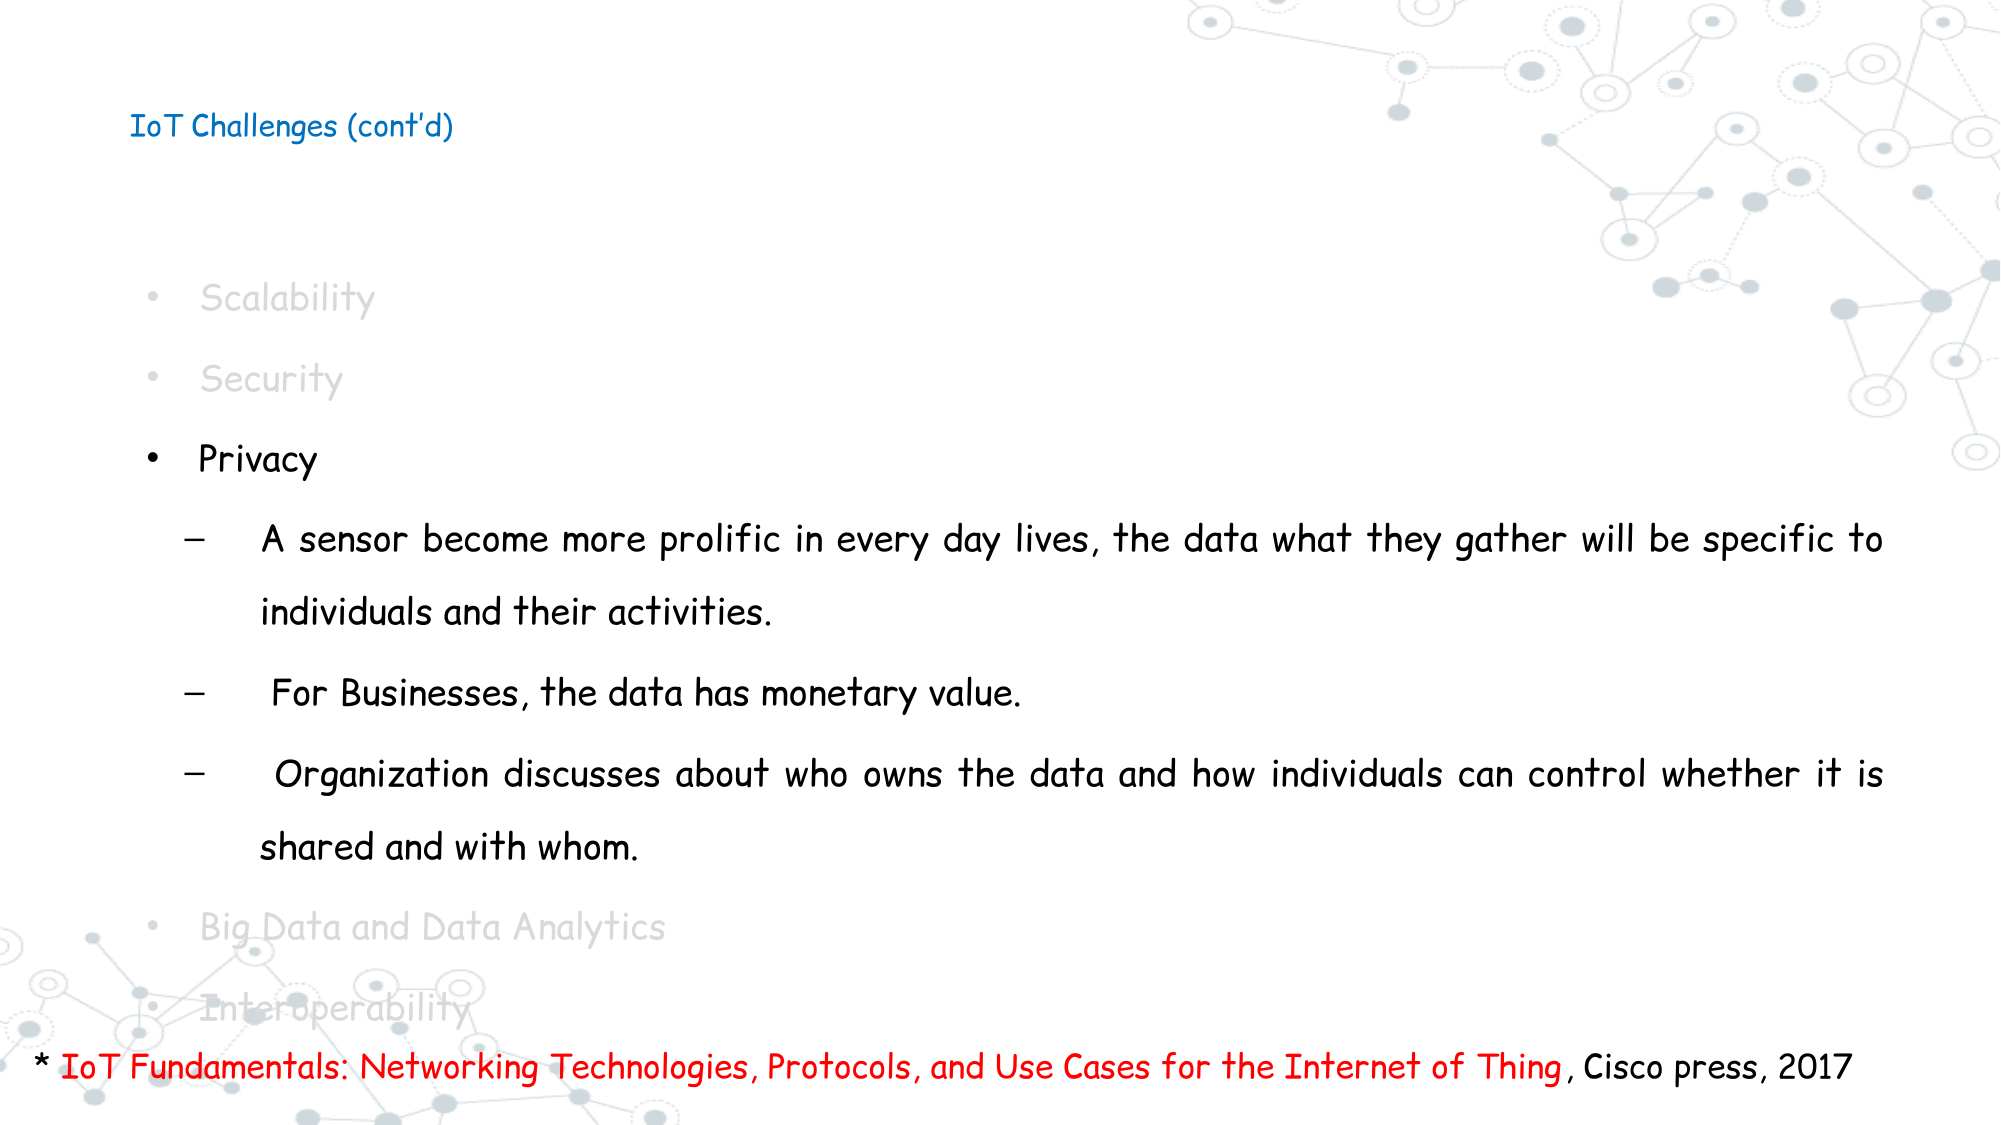

# IoT Challenges (cont’d)
Scalability
Security
Privacy
A sensor become more prolific in every day lives, the data what they gather will be specific to individuals and their activities.
 For Businesses, the data has monetary value.
 Organization discusses about who owns the data and how individuals can control whether it is shared and with whom.
Big Data and Data Analytics
Interoperability

* IoT Fundamentals: Networking Technologies, Protocols, and Use Cases for the Internet of Thing, Cisco press, 2017